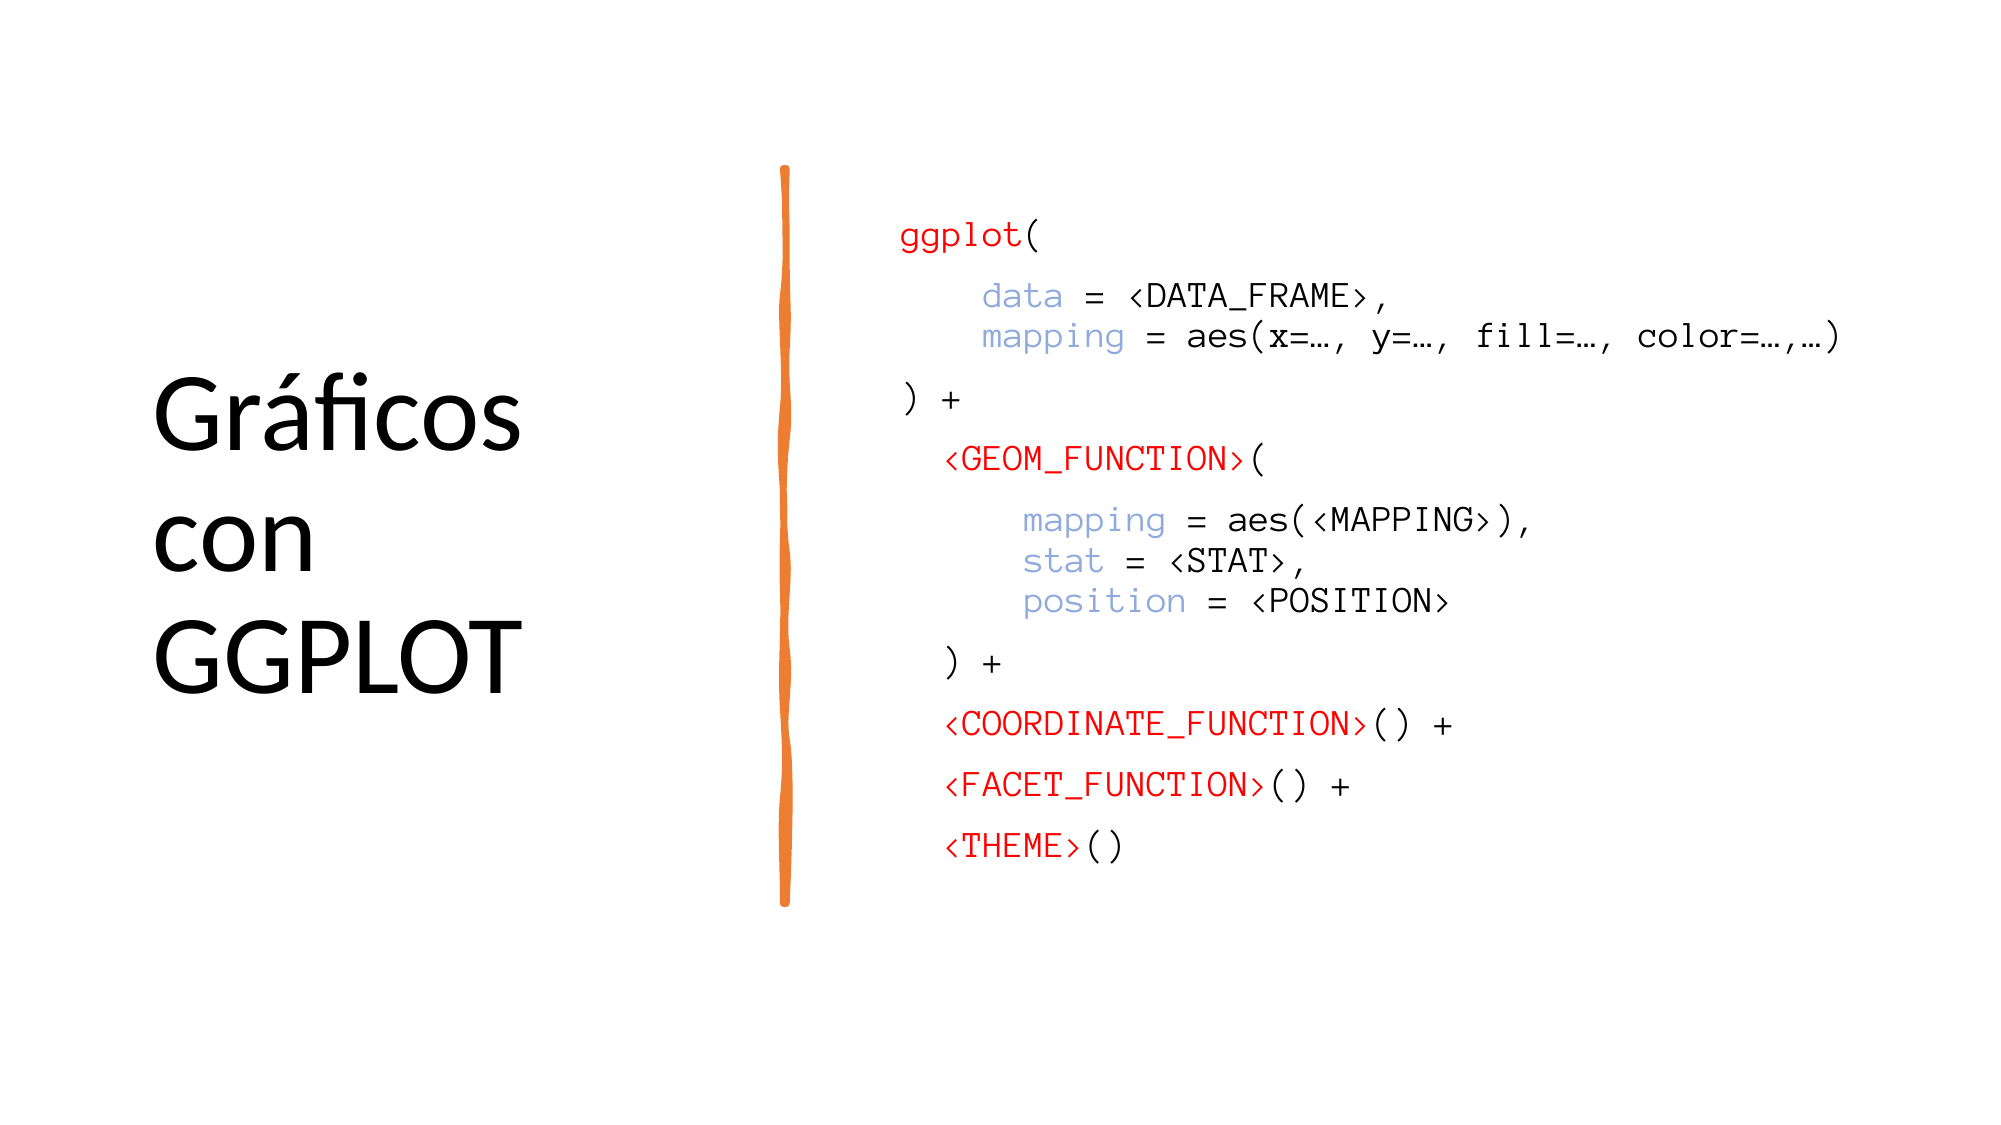

# Gráficos con GGPLOT
ggplot(
    data = <DATA_FRAME>,
    mapping = aes(x=…, y=…, fill=…, color=…,…)
) +
  <GEOM_FUNCTION>(
      mapping = aes(<MAPPING>),
      stat = <STAT>,
      position = <POSITION>
  ) +
  <COORDINATE_FUNCTION>() +
  <FACET_FUNCTION>() +
  <THEME>()